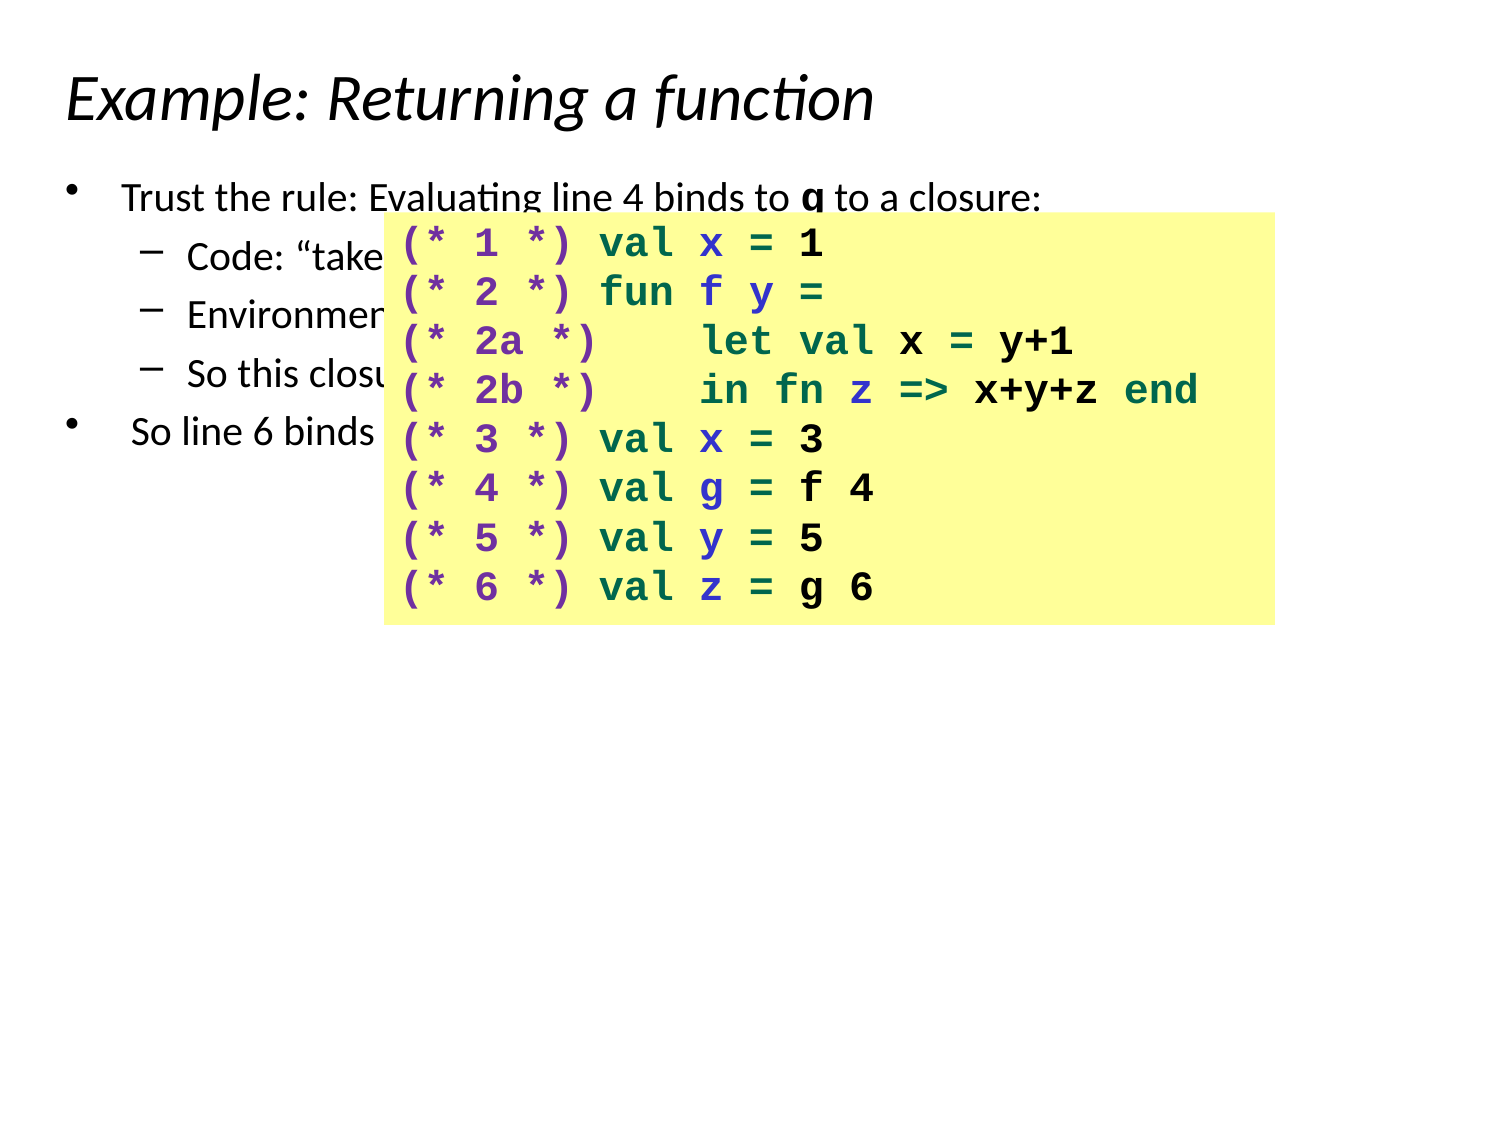

# Example: Returning a function
Trust the rule: Evaluating line 4 binds to g to a closure:
Code: “take z and have body x+y+z”
Environment: “y maps to 4, x maps to 5 (shadowing), …”
So this closure will always add 9 to its argument
 So line 6 binds 15 to z

(* 1 *) val x = 1
(* 2 *) fun f y =
(* 2a *)    let val x = y+1
(* 2b *)    in fn z => x+y+z end
(* 3 *) val x = 3
(* 4 *) val g = f 4
(* 5 *) val y = 5
(* 6 *) val z = g 6